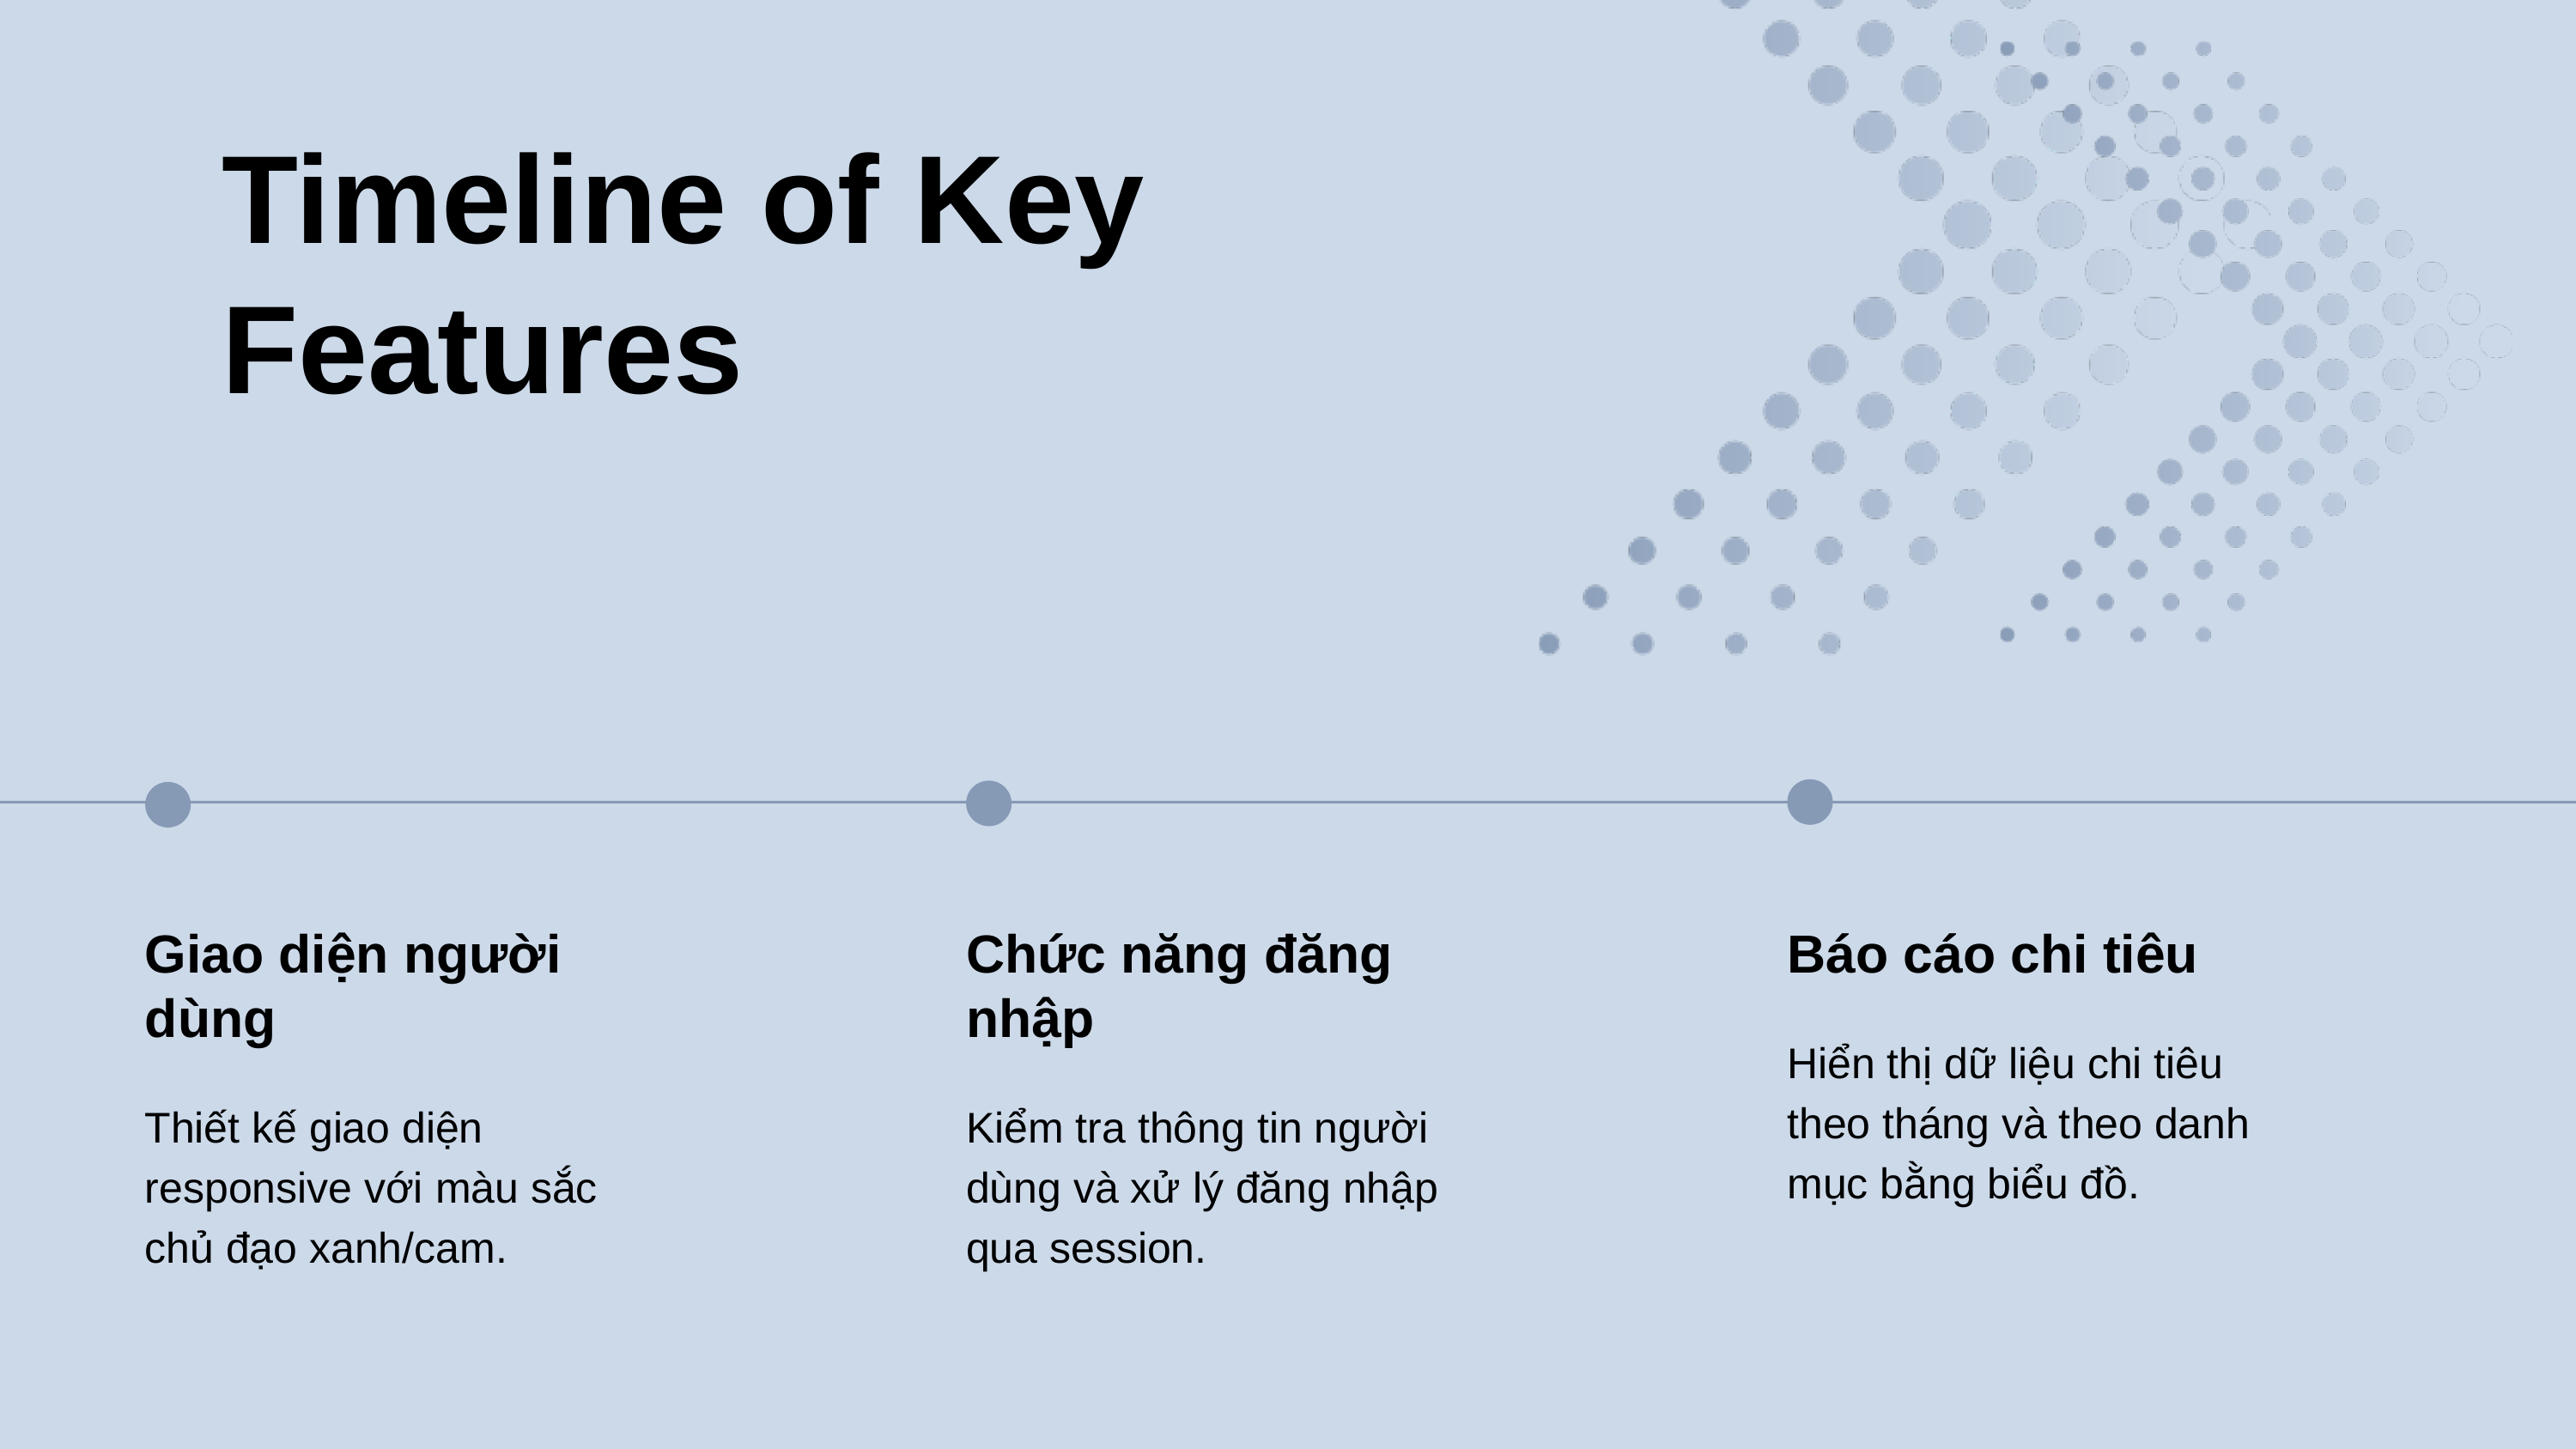

Timeline of Key Features

Giao diện người dùng
Thiết kế giao diện responsive với màu sắc chủ đạo xanh/cam.
Chức năng đăng nhập
Kiểm tra thông tin người dùng và xử lý đăng nhập qua session.
Báo cáo chi tiêu
Hiển thị dữ liệu chi tiêu theo tháng và theo danh mục bằng biểu đồ.